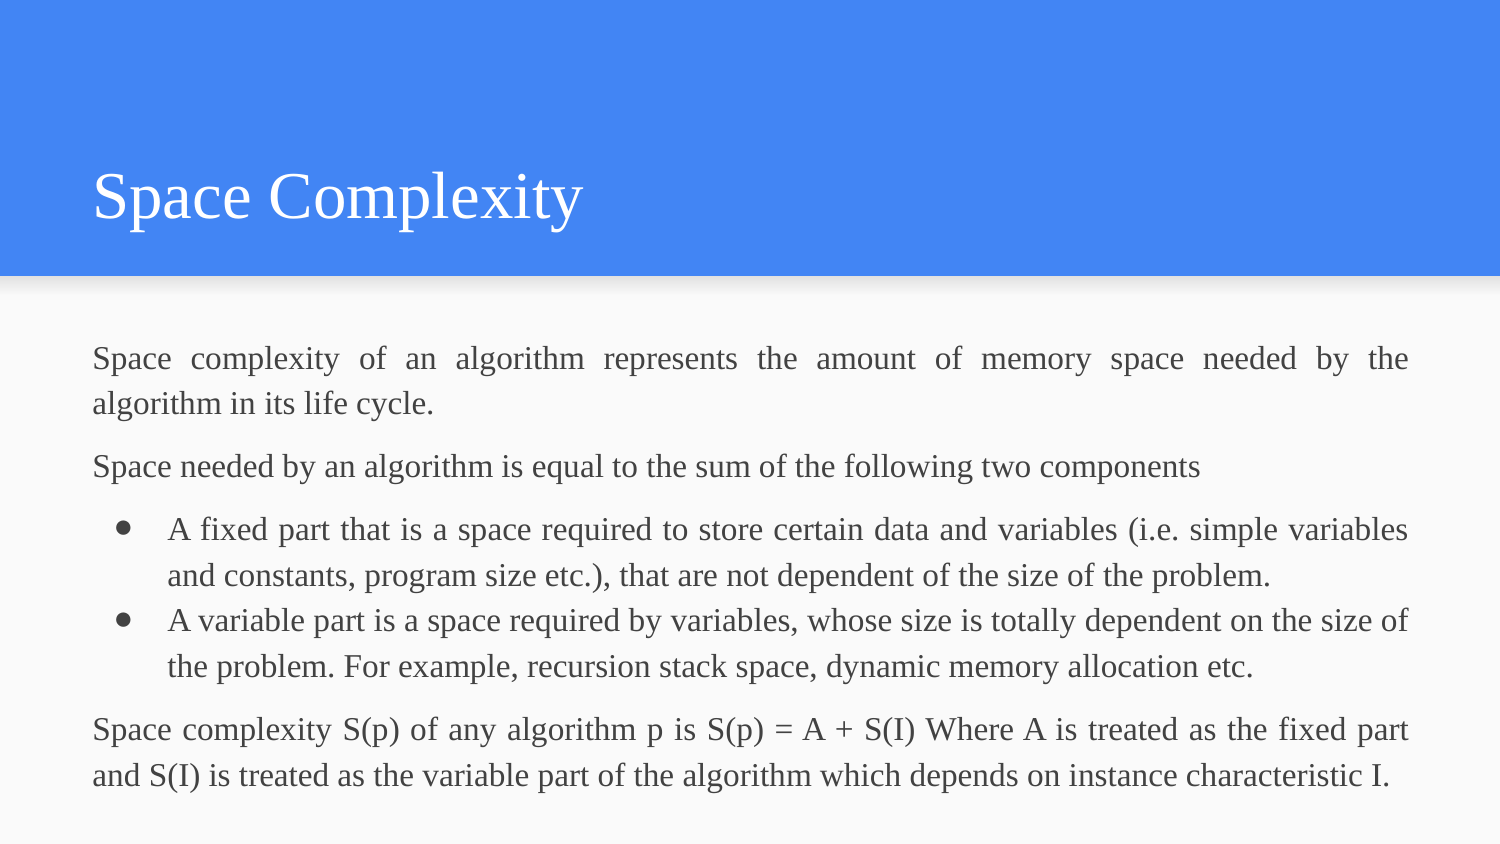

# Space Complexity

Space complexity of an algorithm represents the amount of memory space needed by the algorithm in its life cycle.
Space needed by an algorithm is equal to the sum of the following two components
A fixed part that is a space required to store certain data and variables (i.e. simple variables and constants, program size etc.), that are not dependent of the size of the problem.
A variable part is a space required by variables, whose size is totally dependent on the size of the problem. For example, recursion stack space, dynamic memory allocation etc.
Space complexity S(p) of any algorithm p is S(p) = A + S(I) Where A is treated as the fixed part and S(I) is treated as the variable part of the algorithm which depends on instance characteristic I.